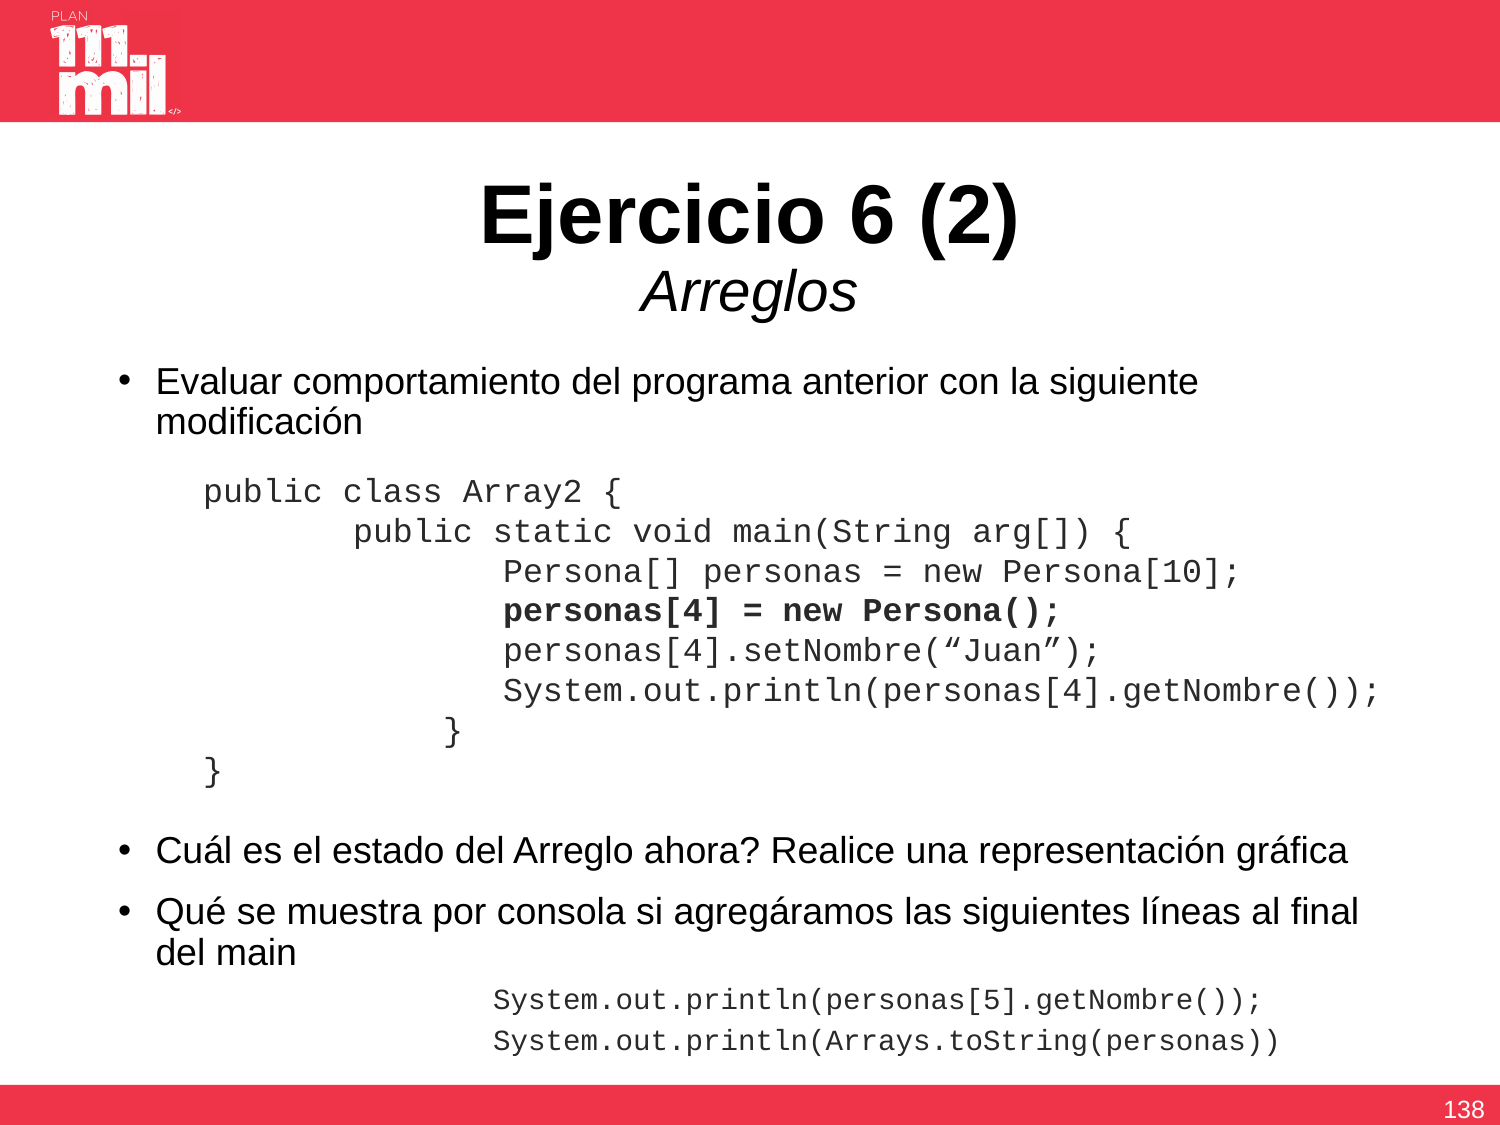

# Ejercicio 6 (2) Arreglos
Evaluar comportamiento del programa anterior con la siguiente modificación

Cuál es el estado del Arreglo ahora? Realice una representación gráfica
Qué se muestra por consola si agregáramos las siguientes líneas al final del main
		System.out.println(personas[5].getNombre());
		System.out.println(Arrays.toString(personas))
public class Array2 {
	public static void main(String arg[]) {
               Persona[] personas = new Persona[10];
               personas[4] = new Persona();
		personas[4].setNombre(“Juan”);
               System.out.println(personas[4].getNombre());
            }
}
138